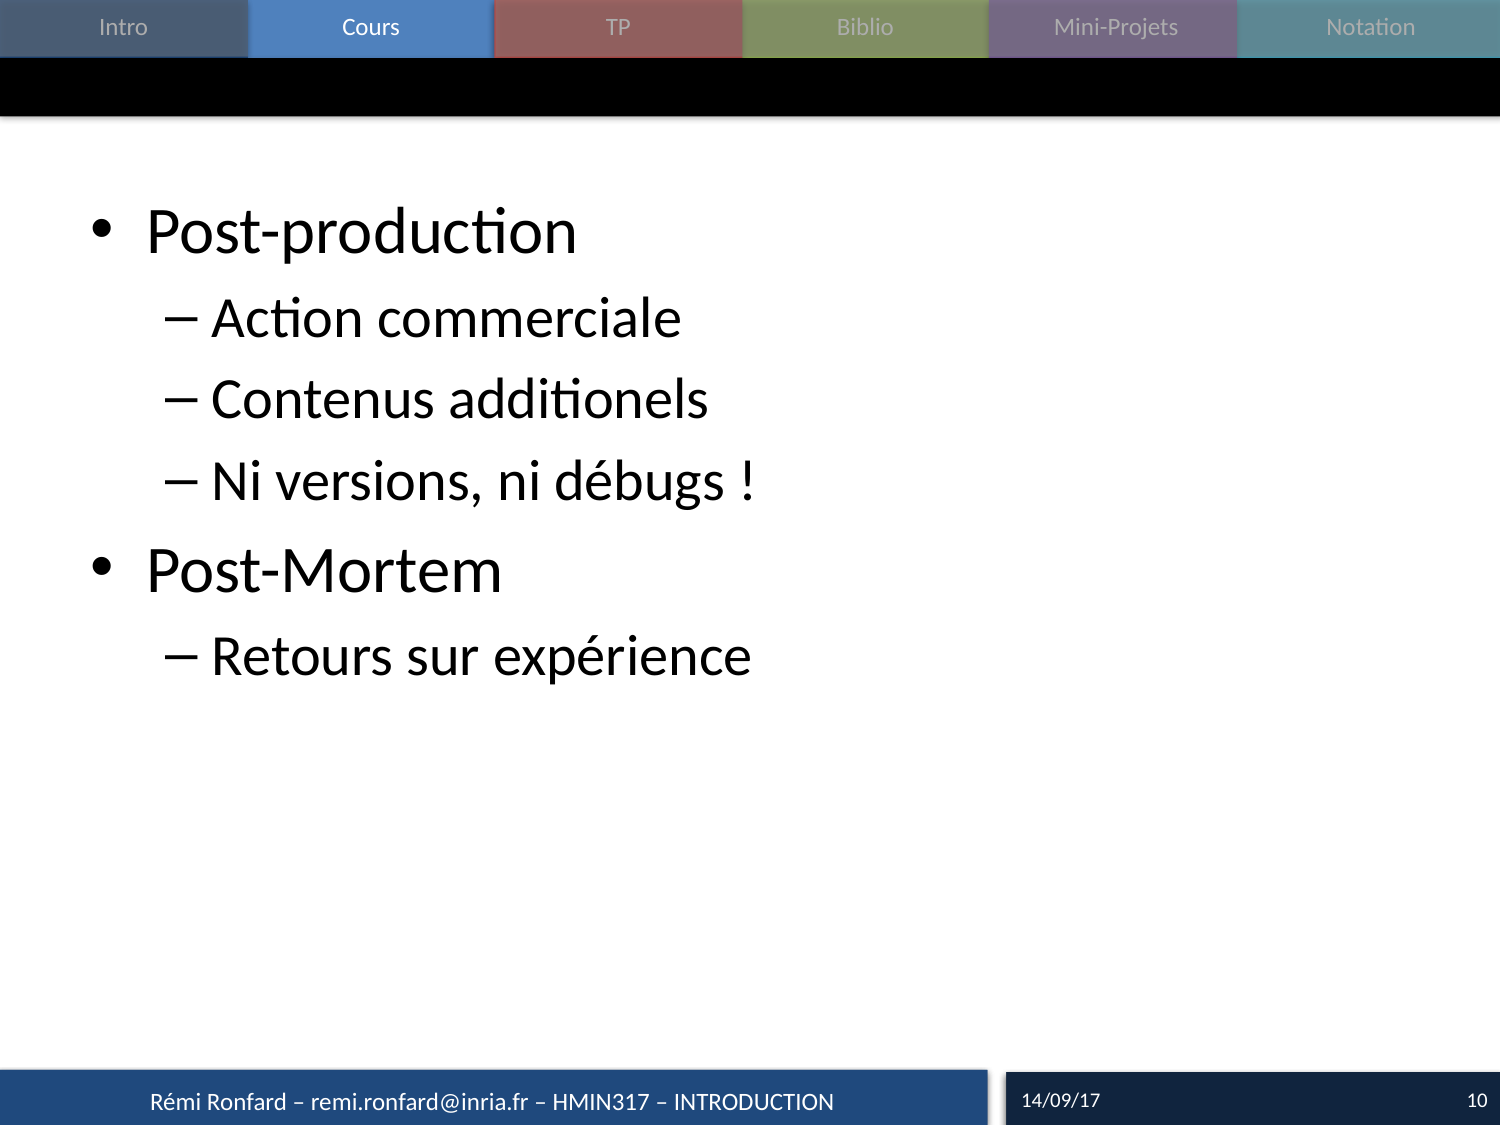

#
Post-production
Action commerciale
Contenus additionels
Ni versions, ni débugs !
Post-Mortem
Retours sur expérience
14/09/17
10
Rémi Ronfard – remi.ronfard@inria.fr – HMIN317 – INTRODUCTION